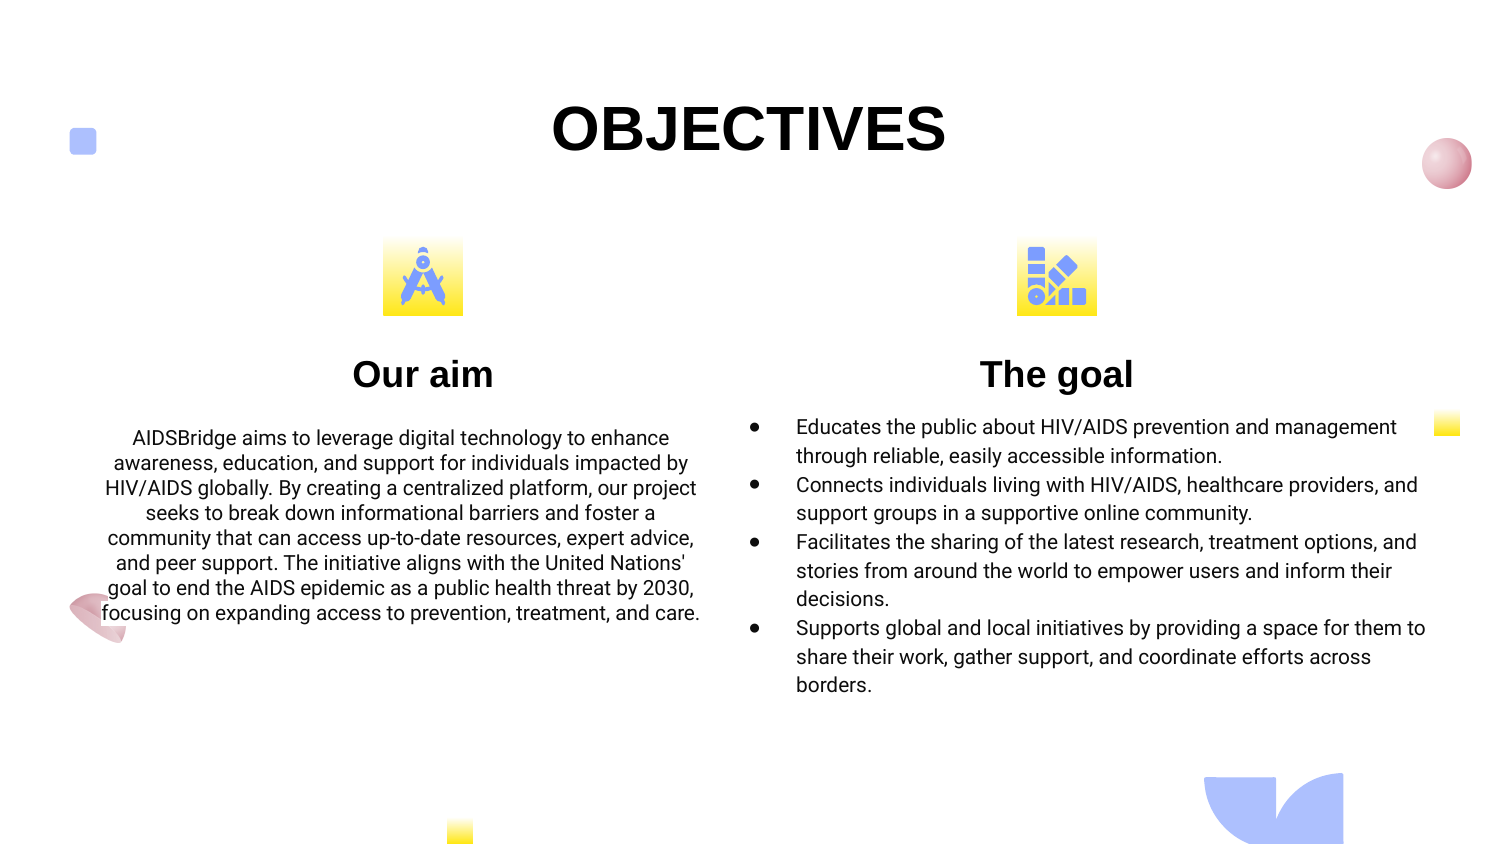

# OBJECTIVES

Our aim
The goal
Educates the public about HIV/AIDS prevention and management through reliable, easily accessible information.
Connects individuals living with HIV/AIDS, healthcare providers, and support groups in a supportive online community.
Facilitates the sharing of the latest research, treatment options, and stories from around the world to empower users and inform their decisions.
Supports global and local initiatives by providing a space for them to share their work, gather support, and coordinate efforts across borders.

AIDSBridge aims to leverage digital technology to enhance awareness, education, and support for individuals impacted by HIV/AIDS globally. By creating a centralized platform, our project seeks to break down informational barriers and foster a community that can access up-to-date resources, expert advice, and peer support. The initiative aligns with the United Nations' goal to end the AIDS epidemic as a public health threat by 2030, focusing on expanding access to prevention, treatment, and care.